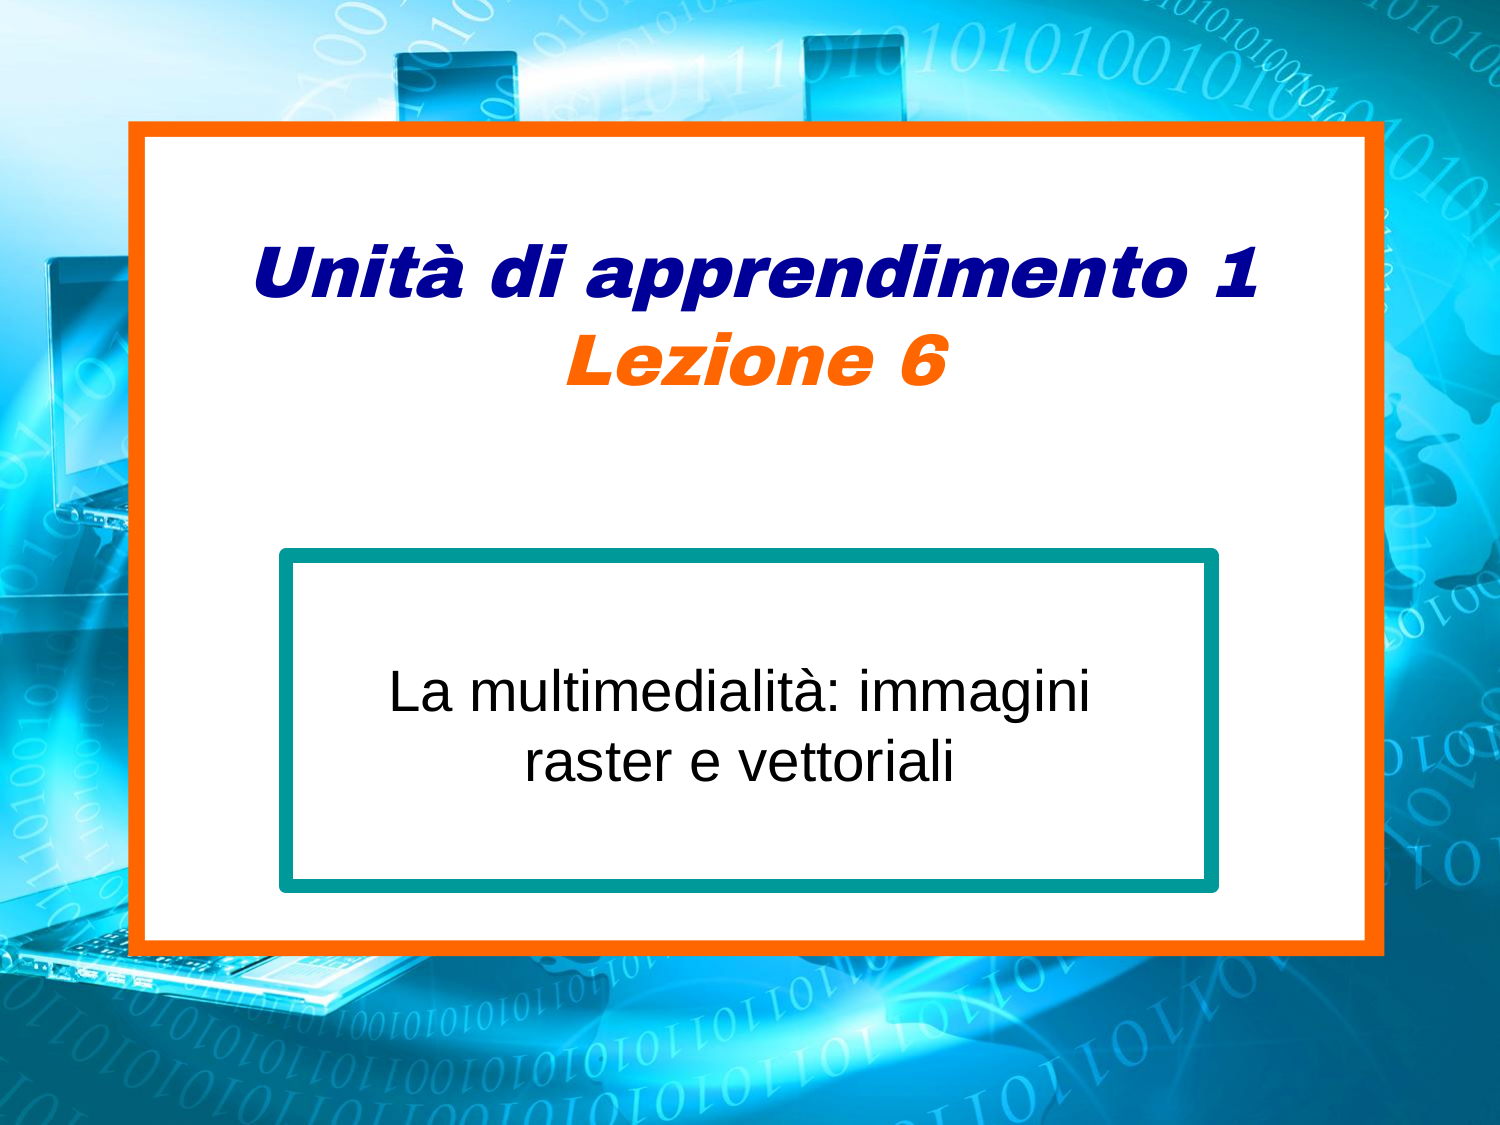

# Unità di apprendimento 1 Lezione 6
La multimedialità: immagini raster e vettoriali